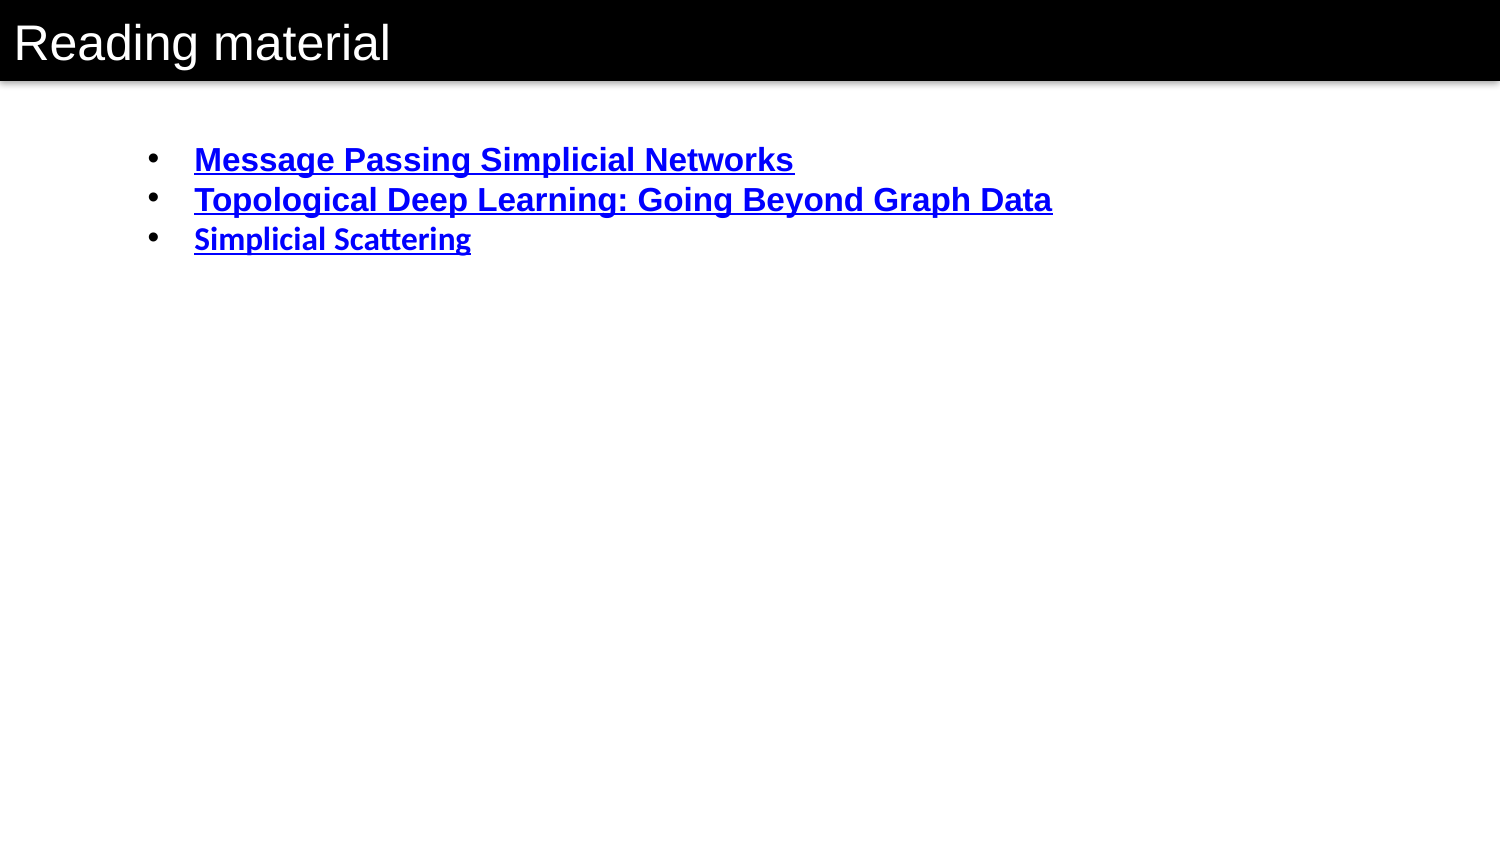

# Reading material
Message Passing Simplicial Networks
Topological Deep Learning: Going Beyond Graph Data
Simplicial Scattering